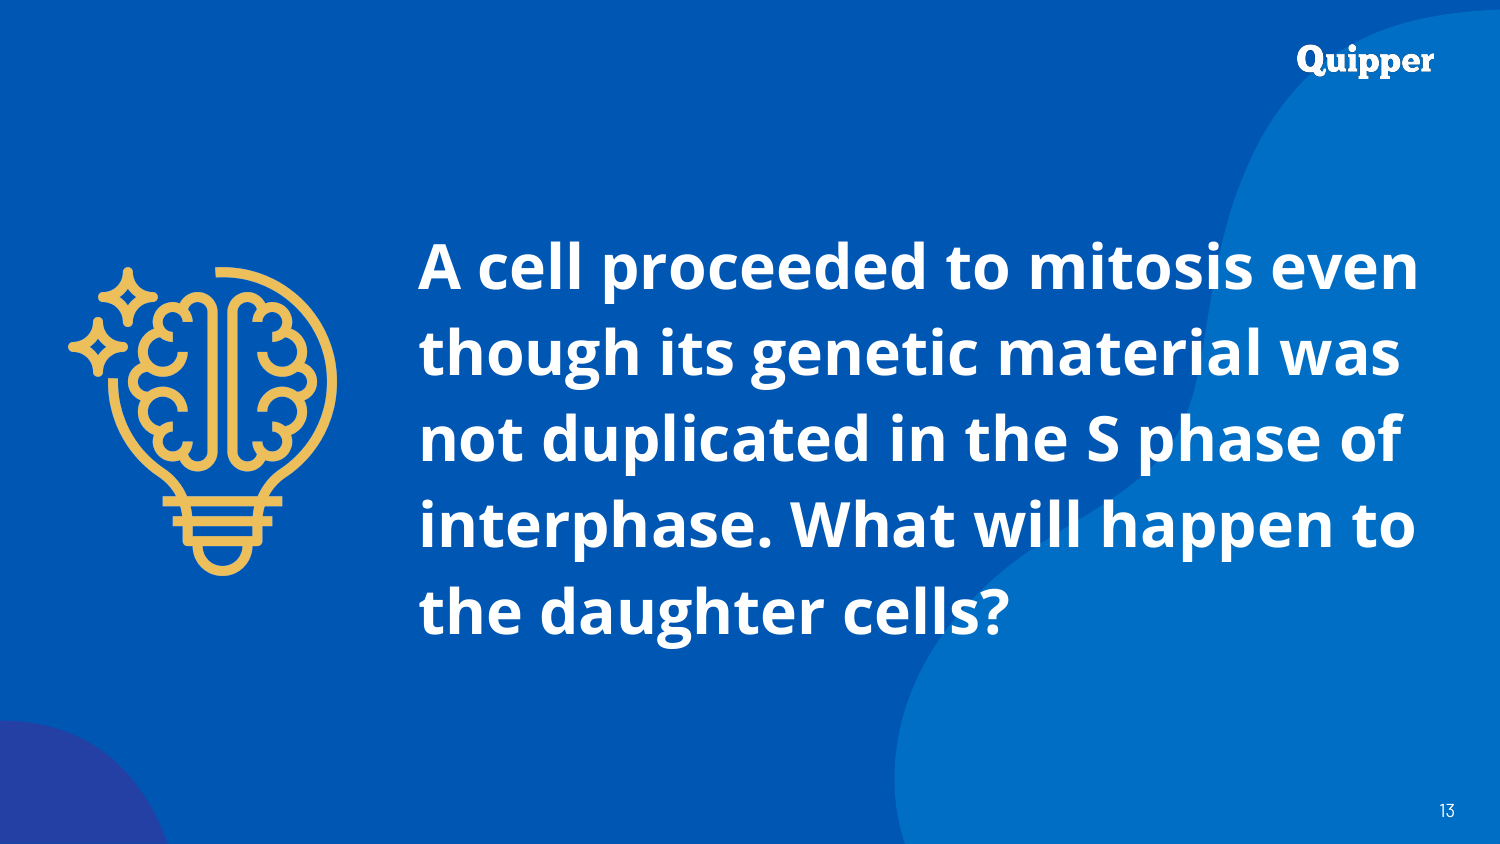

A cell proceeded to mitosis even though its genetic material was not duplicated in the S phase of interphase. What will happen to the daughter cells?
13